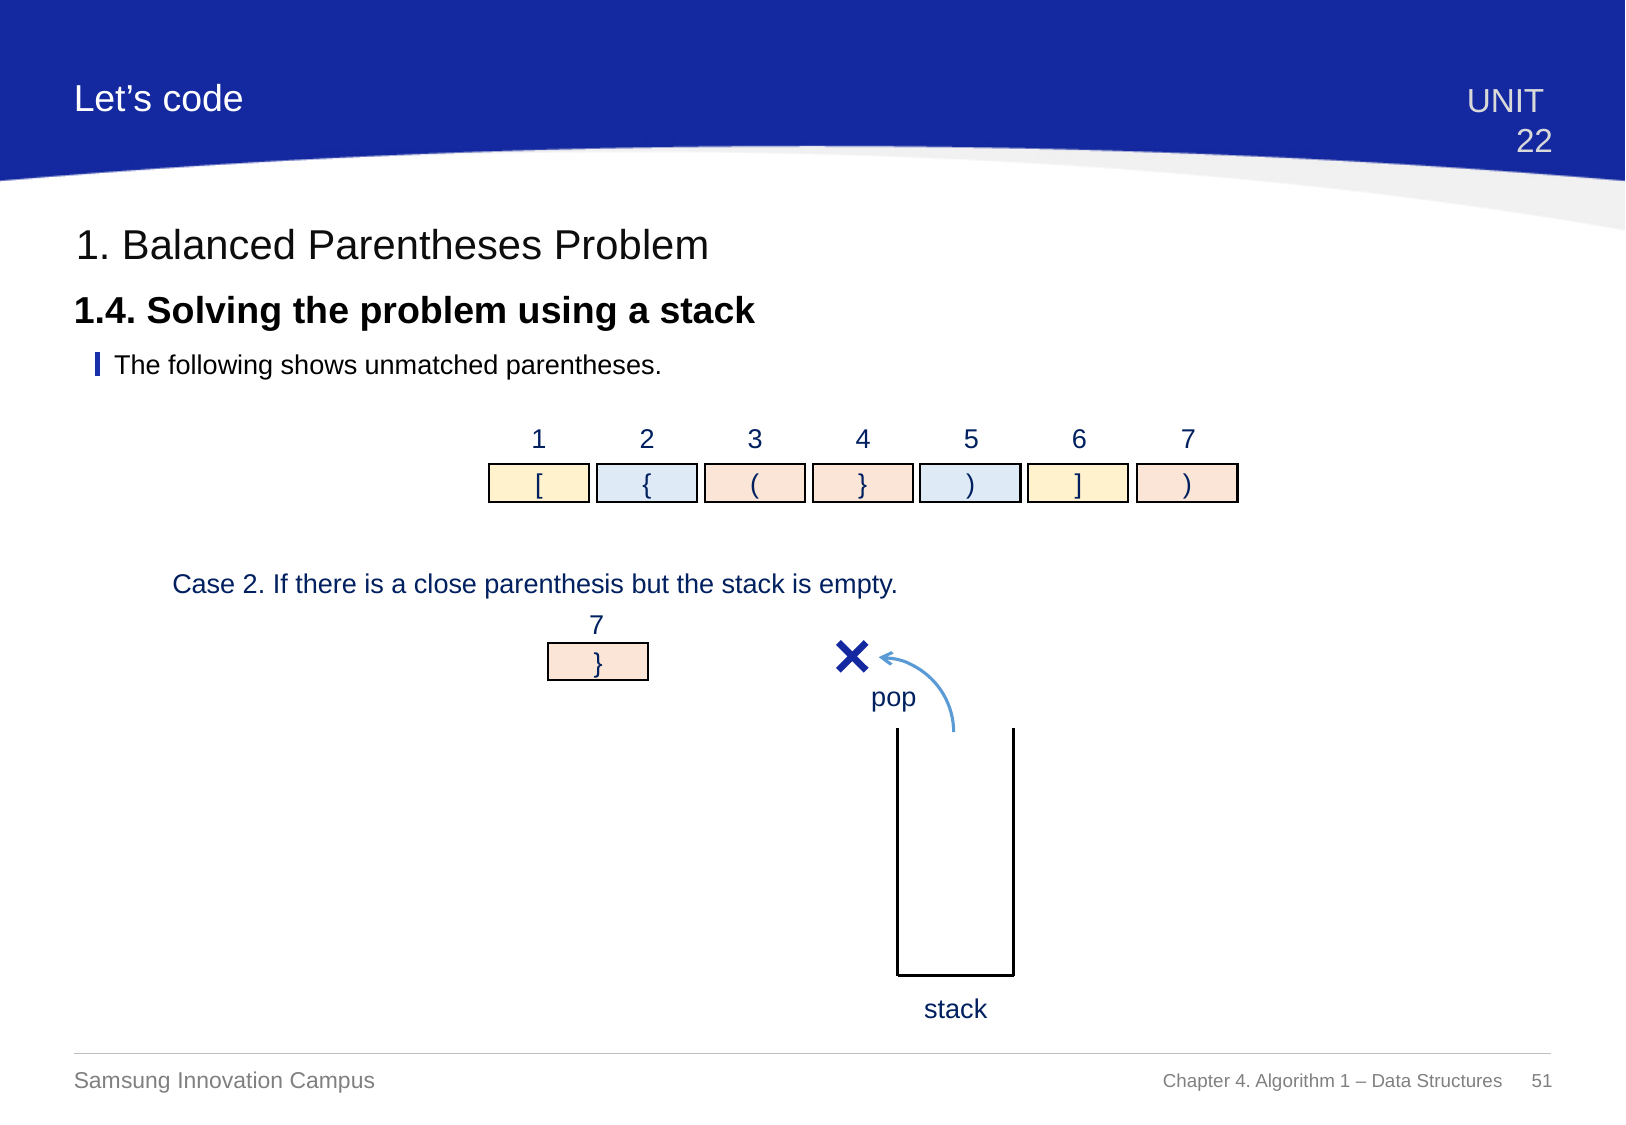

Let’s code
UNIT  22
1. Balanced Parentheses Problem
1.4. Solving the problem using a stack
The following shows unmatched parentheses.
7
1
2
3
4
5
6
)
[
{
(
}
)
]
Case 2. If there is a close parenthesis but the stack is empty.
7
}

pop
stack